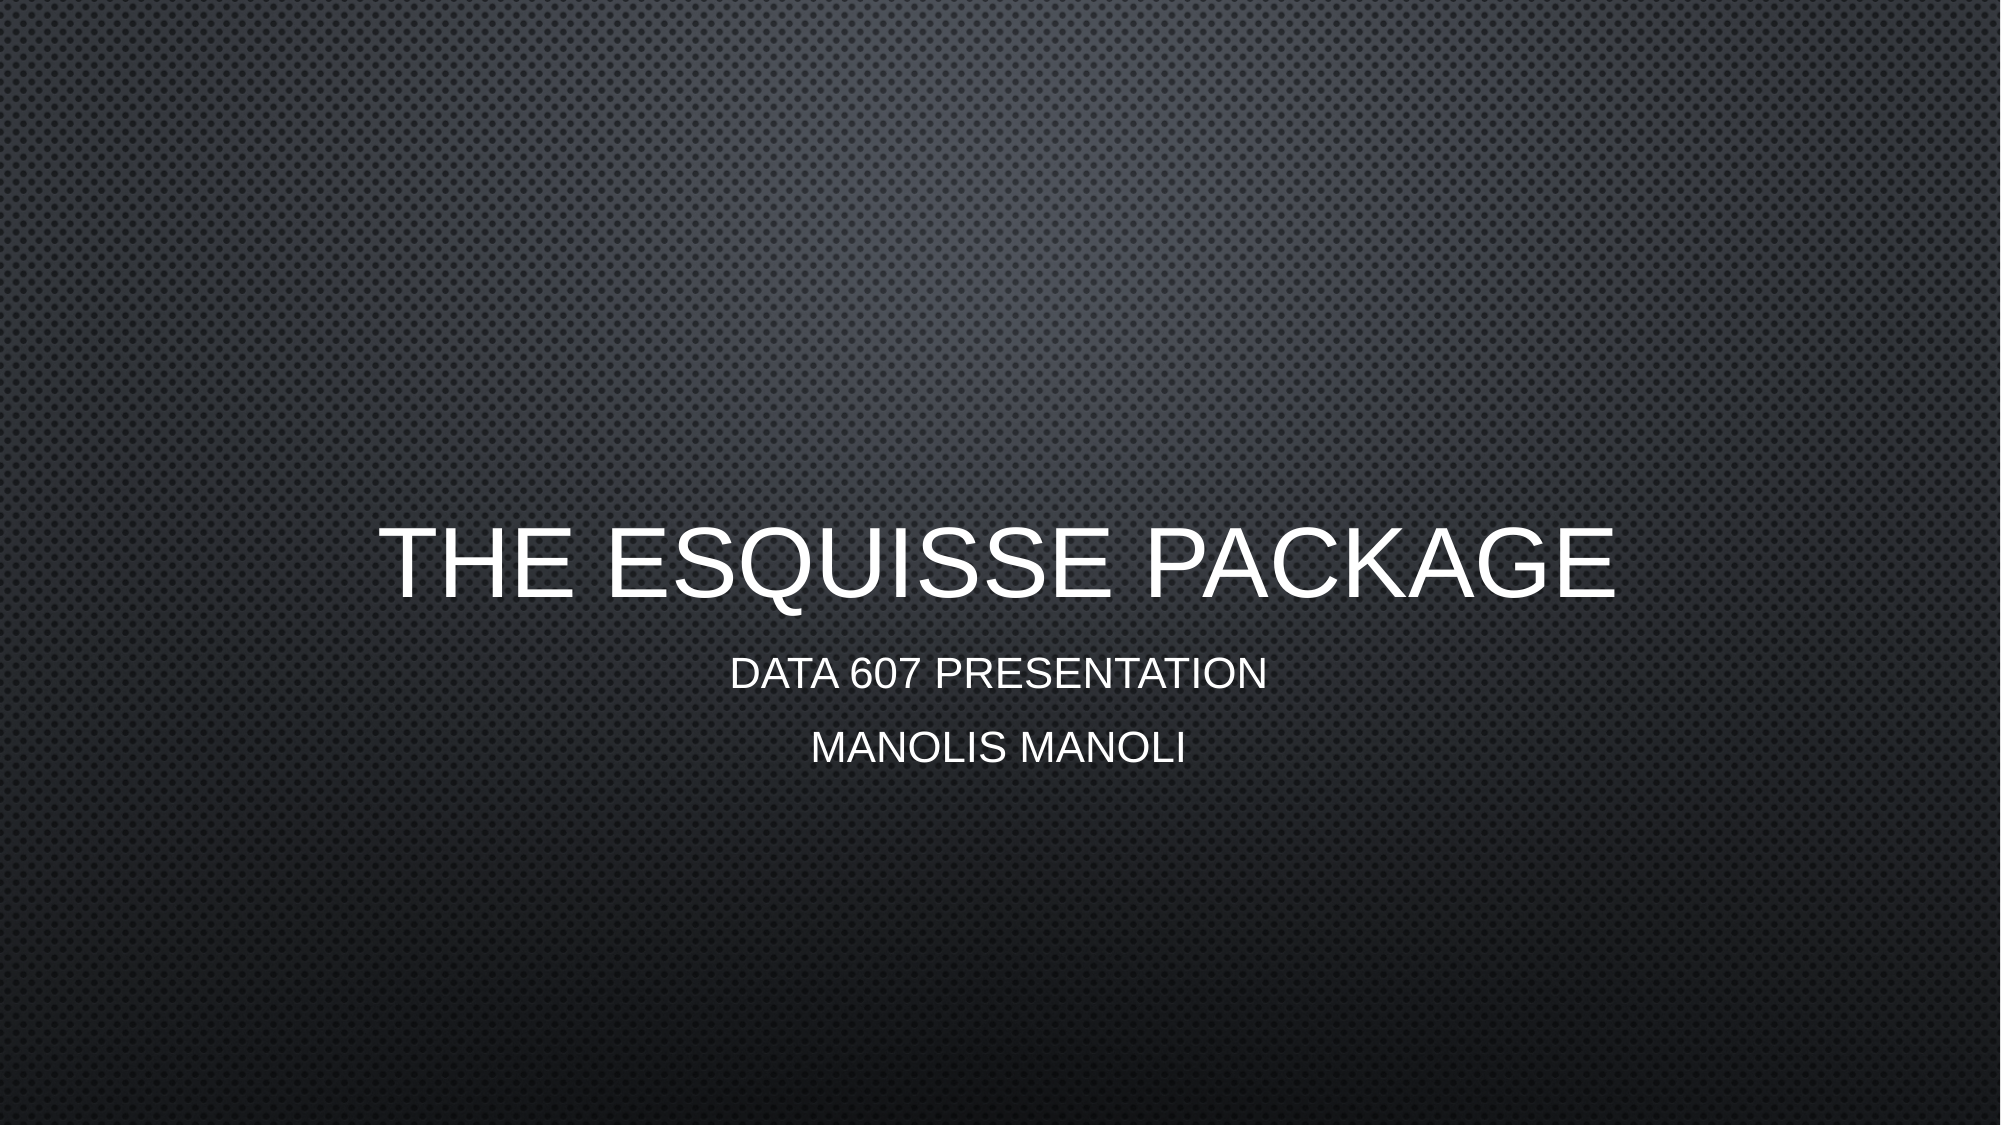

# The Esquisse Package
Data 607 Presentation
Manolis Manoli